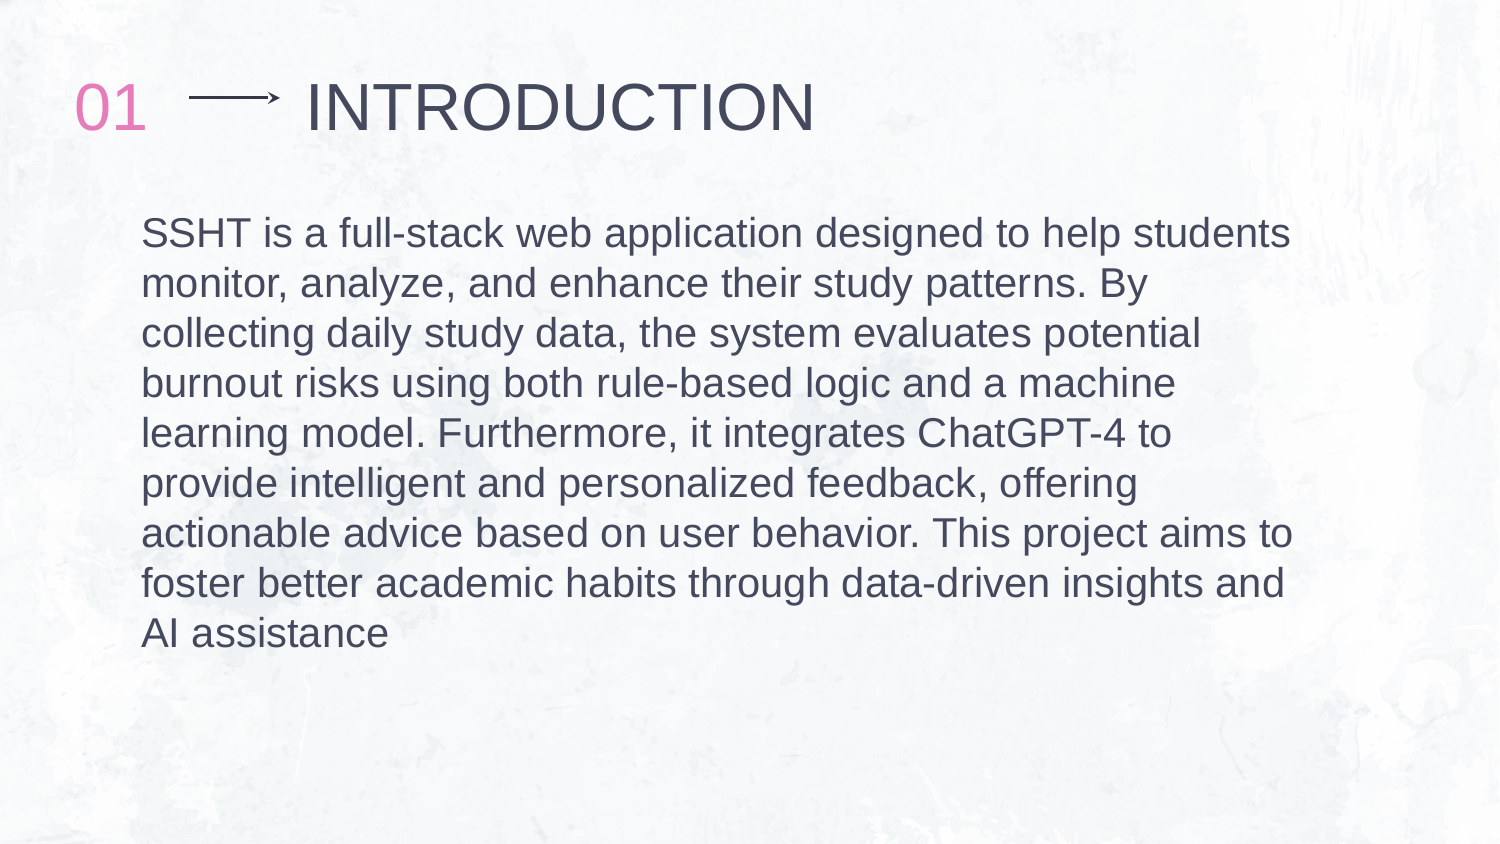

01
# INTRODUCTION
SSHT is a full-stack web application designed to help students monitor, analyze, and enhance their study patterns. By collecting daily study data, the system evaluates potential burnout risks using both rule-based logic and a machine learning model. Furthermore, it integrates ChatGPT-4 to provide intelligent and personalized feedback, offering actionable advice based on user behavior. This project aims to foster better academic habits through data-driven insights and AI assistance